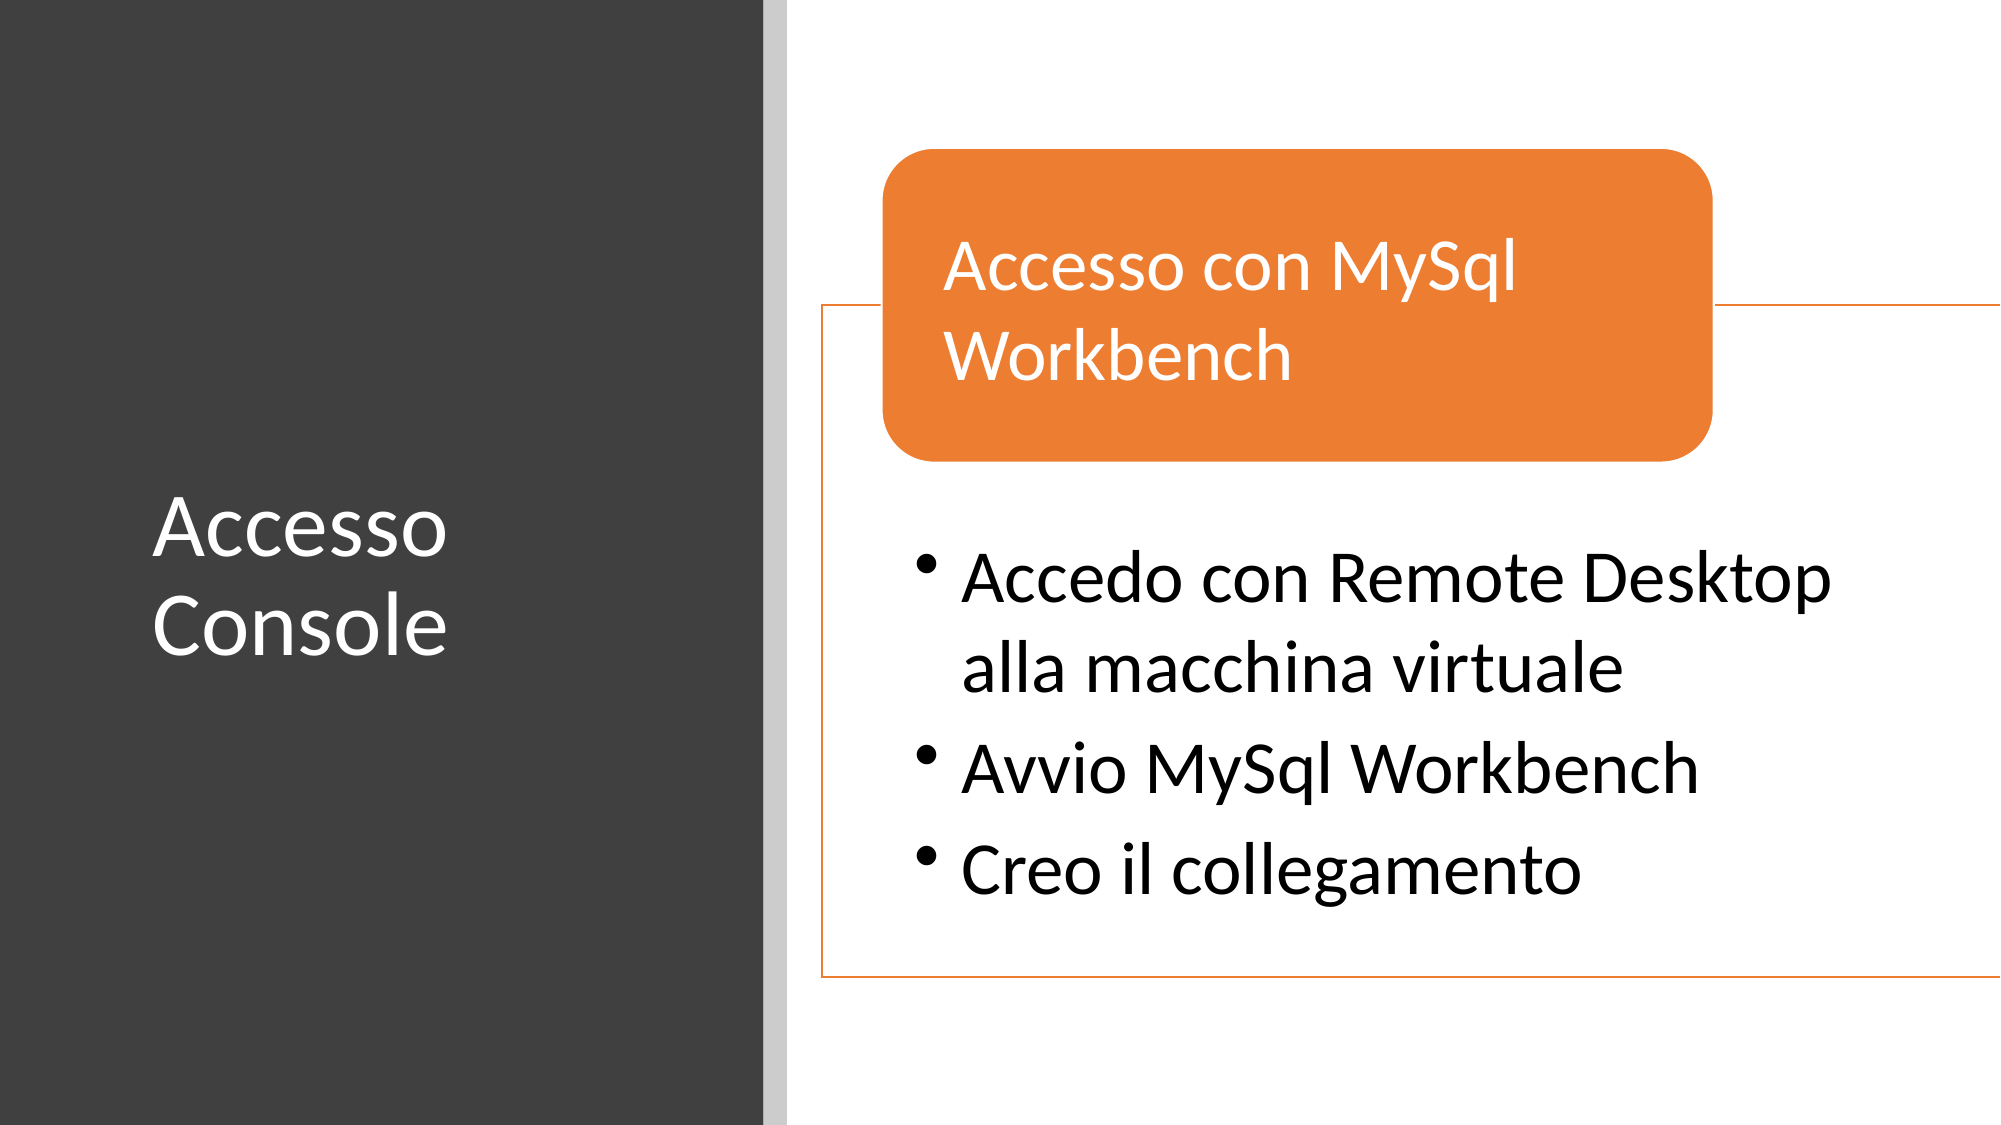

Accedo con Remote Desktop alla macchina virtuale
Avvio MySql Workbench
Creo il collegamento
Accesso con MySql Workbench
# Accesso Console